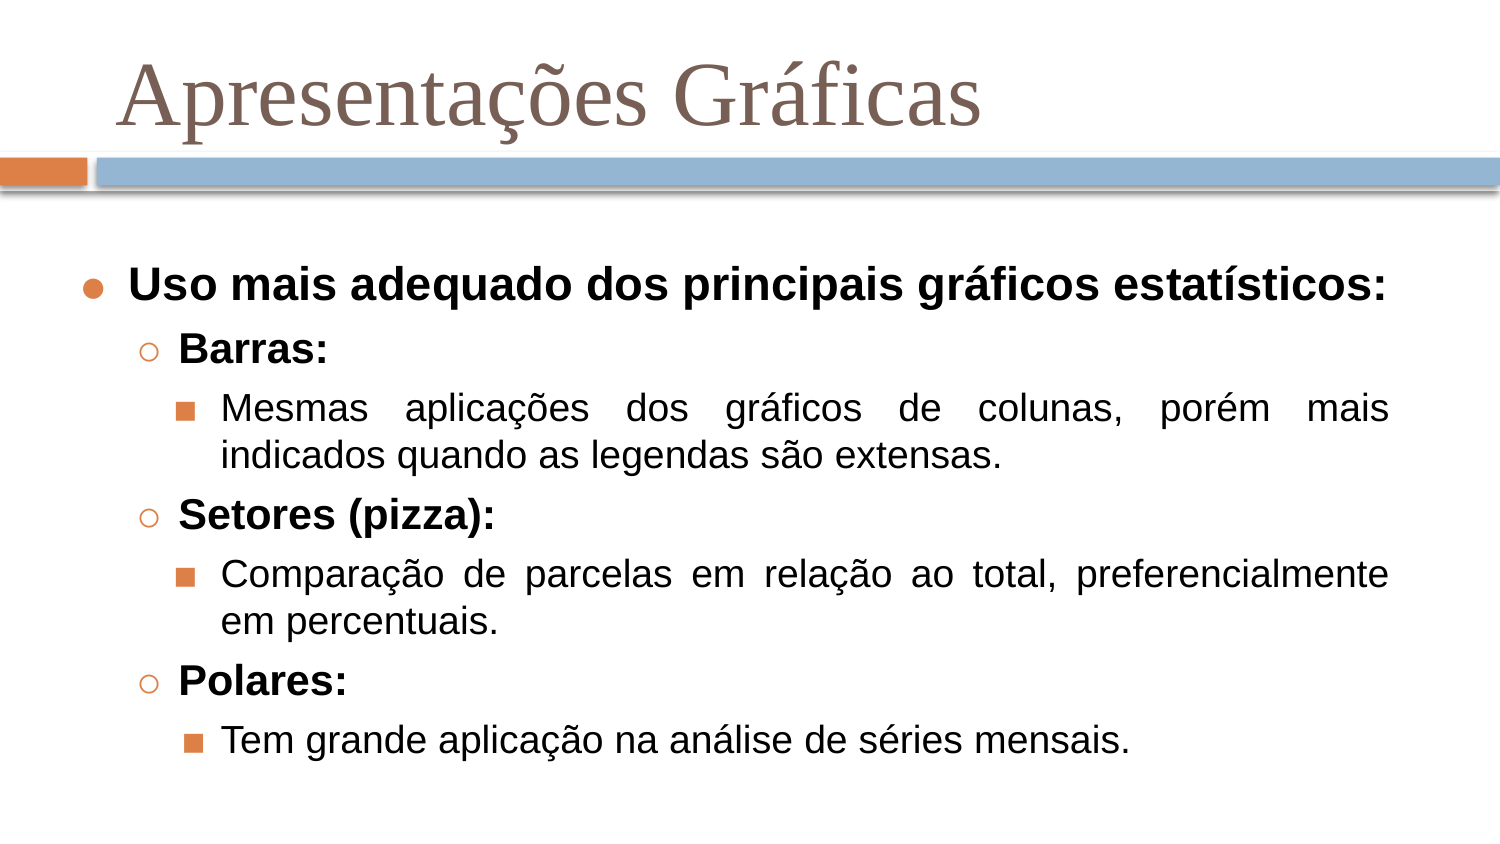

Apresentações Gráficas
Uso mais adequado dos principais gráficos estatísticos:
Barras:
Mesmas aplicações dos gráficos de colunas, porém mais indicados quando as legendas são extensas.
Setores (pizza):
Comparação de parcelas em relação ao total, preferencialmente em percentuais.
Polares:
Tem grande aplicação na análise de séries mensais.